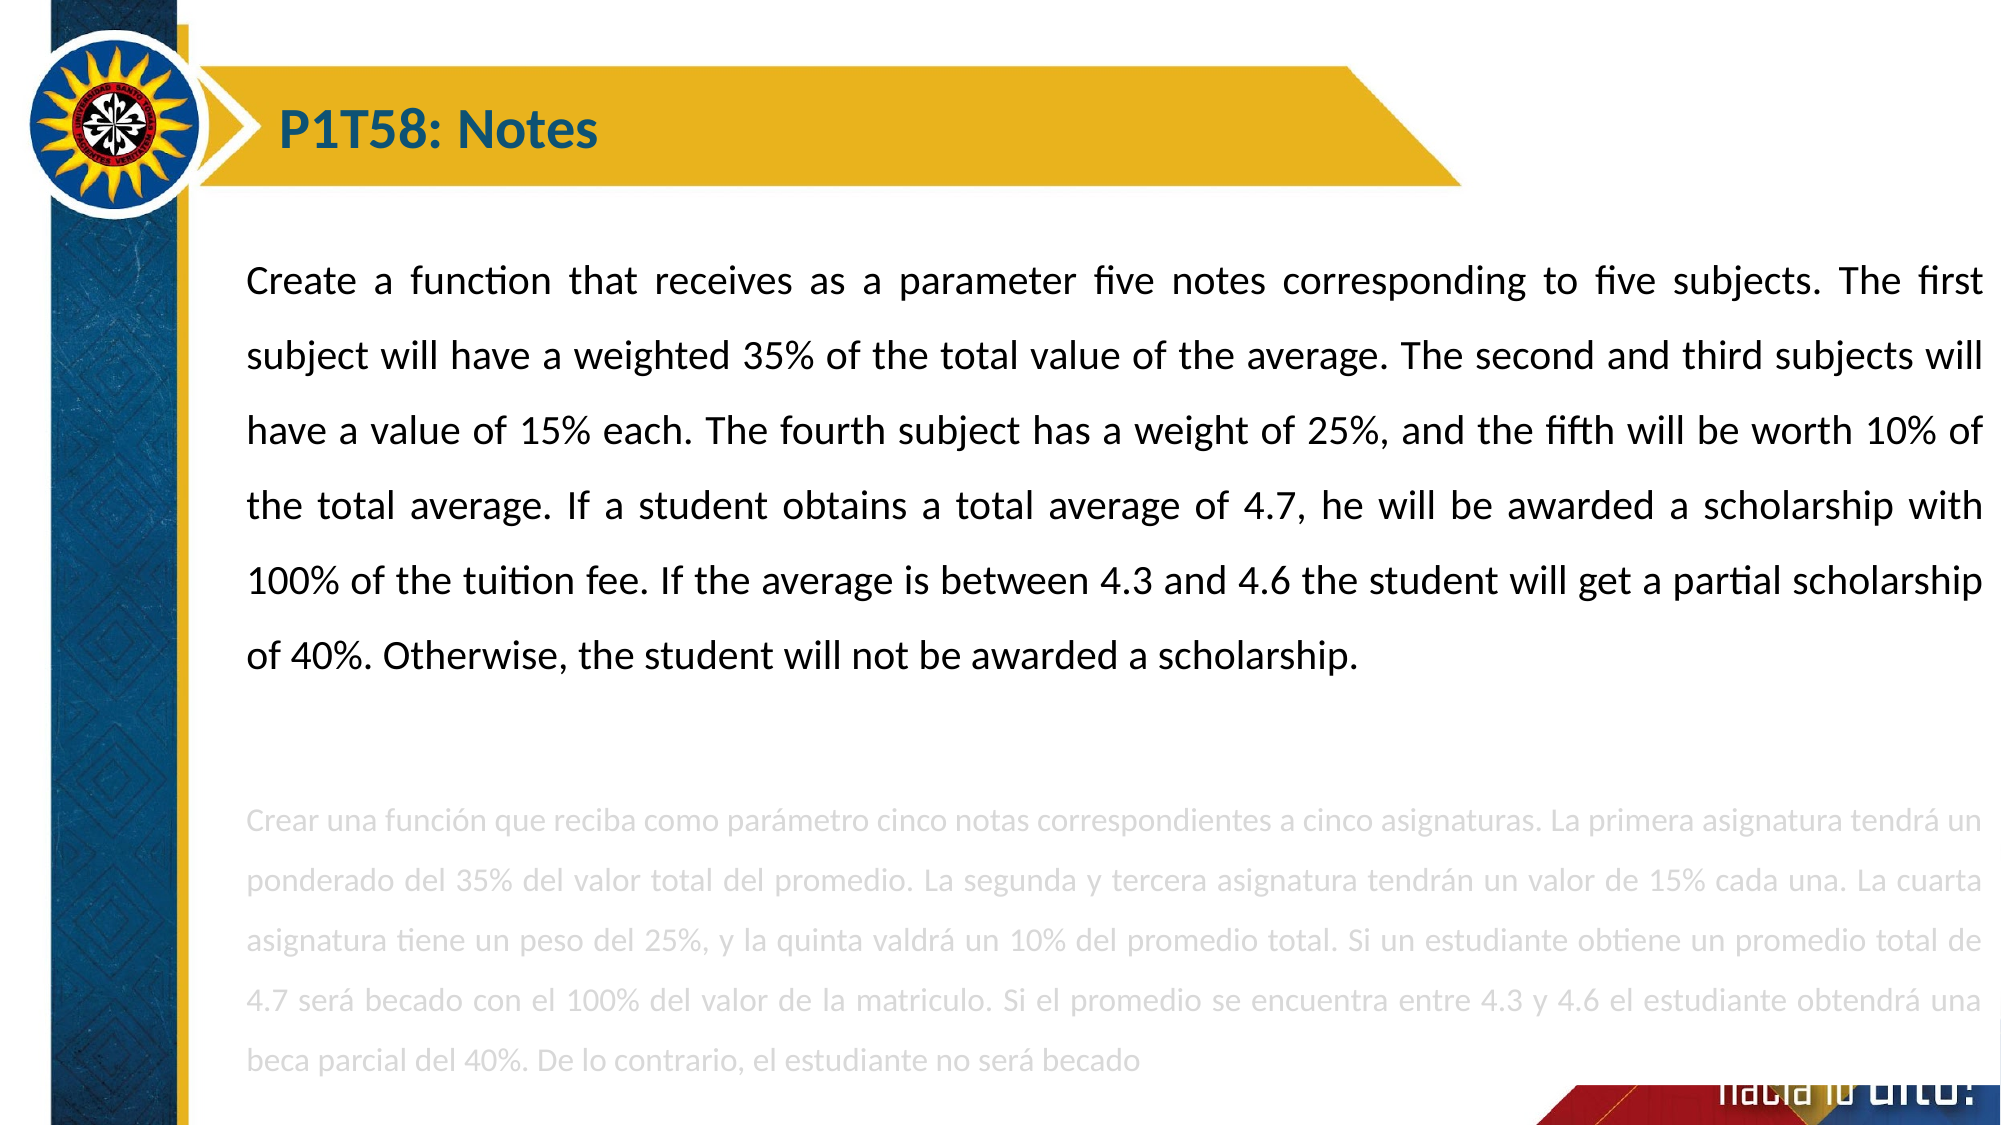

P1T58: Notes
Create a function that receives as a parameter five notes corresponding to five subjects. The first subject will have a weighted 35% of the total value of the average. The second and third subjects will have a value of 15% each. The fourth subject has a weight of 25%, and the fifth will be worth 10% of the total average. If a student obtains a total average of 4.7, he will be awarded a scholarship with 100% of the tuition fee. If the average is between 4.3 and 4.6 the student will get a partial scholarship of 40%. Otherwise, the student will not be awarded a scholarship.

Crear una función que reciba como parámetro cinco notas correspondientes a cinco asignaturas. La primera asignatura tendrá un ponderado del 35% del valor total del promedio. La segunda y tercera asignatura tendrán un valor de 15% cada una. La cuarta asignatura tiene un peso del 25%, y la quinta valdrá un 10% del promedio total. Si un estudiante obtiene un promedio total de 4.7 será becado con el 100% del valor de la matriculo. Si el promedio se encuentra entre 4.3 y 4.6 el estudiante obtendrá una beca parcial del 40%. De lo contrario, el estudiante no será becado